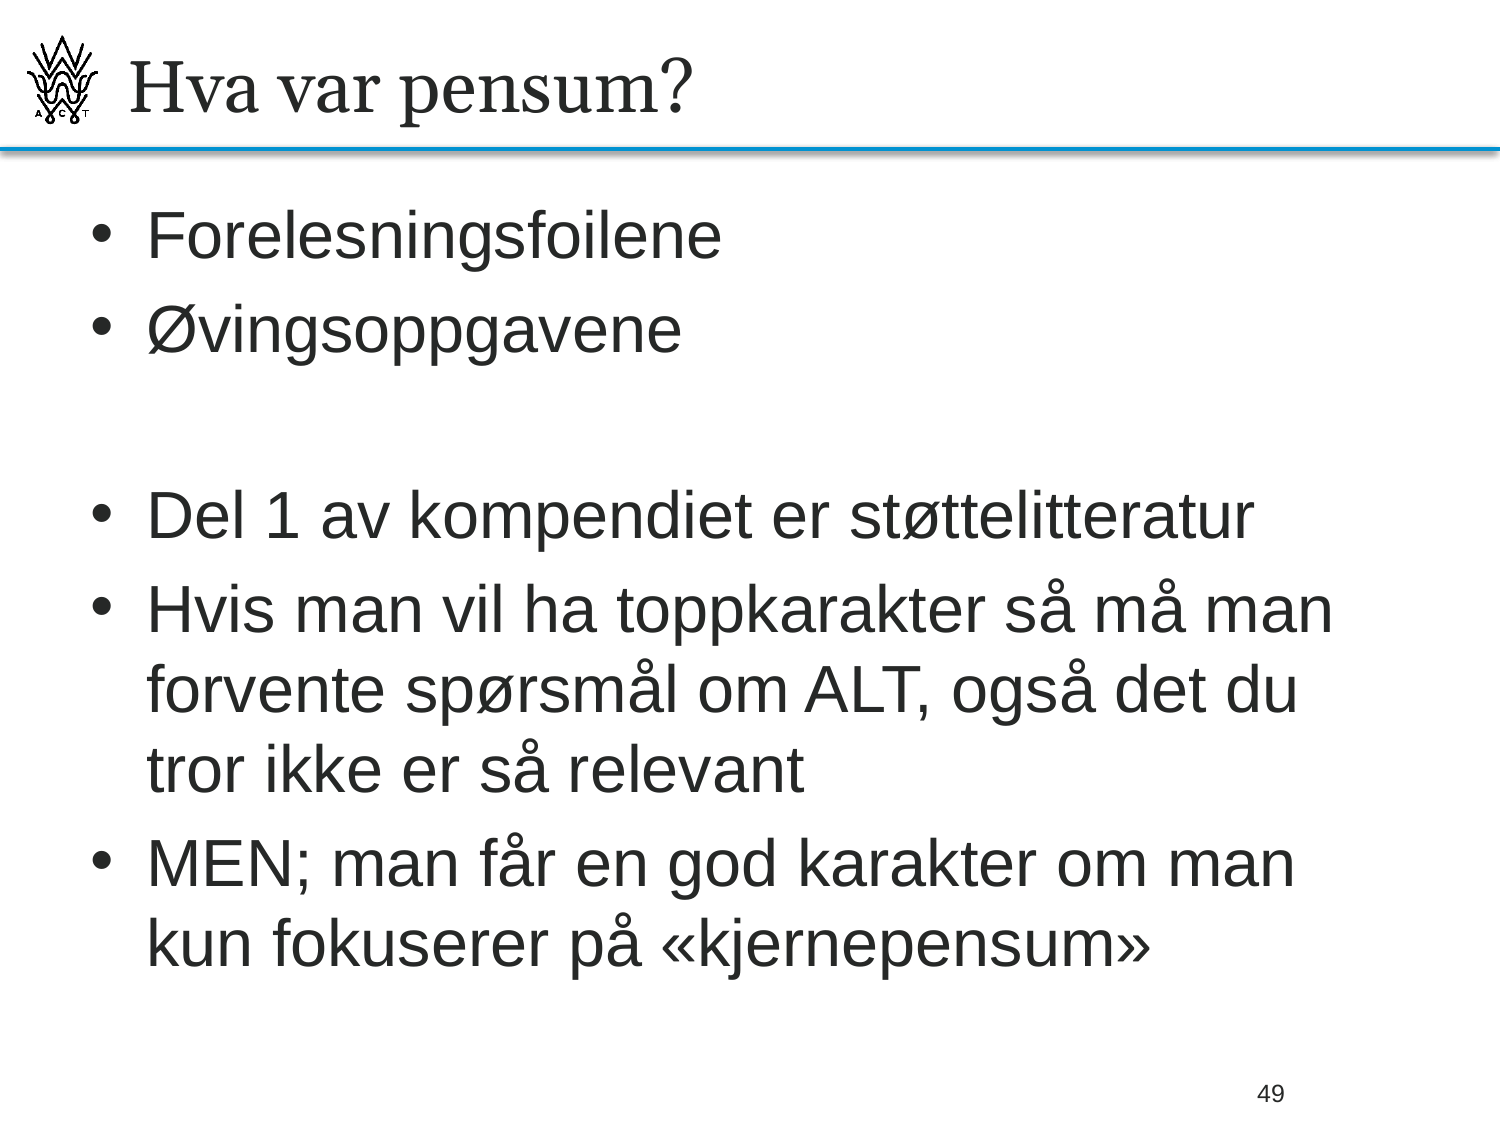

# Hva var pensum?
Forelesningsfoilene
Øvingsoppgavene

Del 1 av kompendiet er støttelitteratur
Hvis man vil ha toppkarakter så må man forvente spørsmål om ALT, også det du tror ikke er så relevant
MEN; man får en god karakter om man kun fokuserer på «kjernepensum»
26.09.2013
Bjørn O. Listog -- blistog@nith.no
49